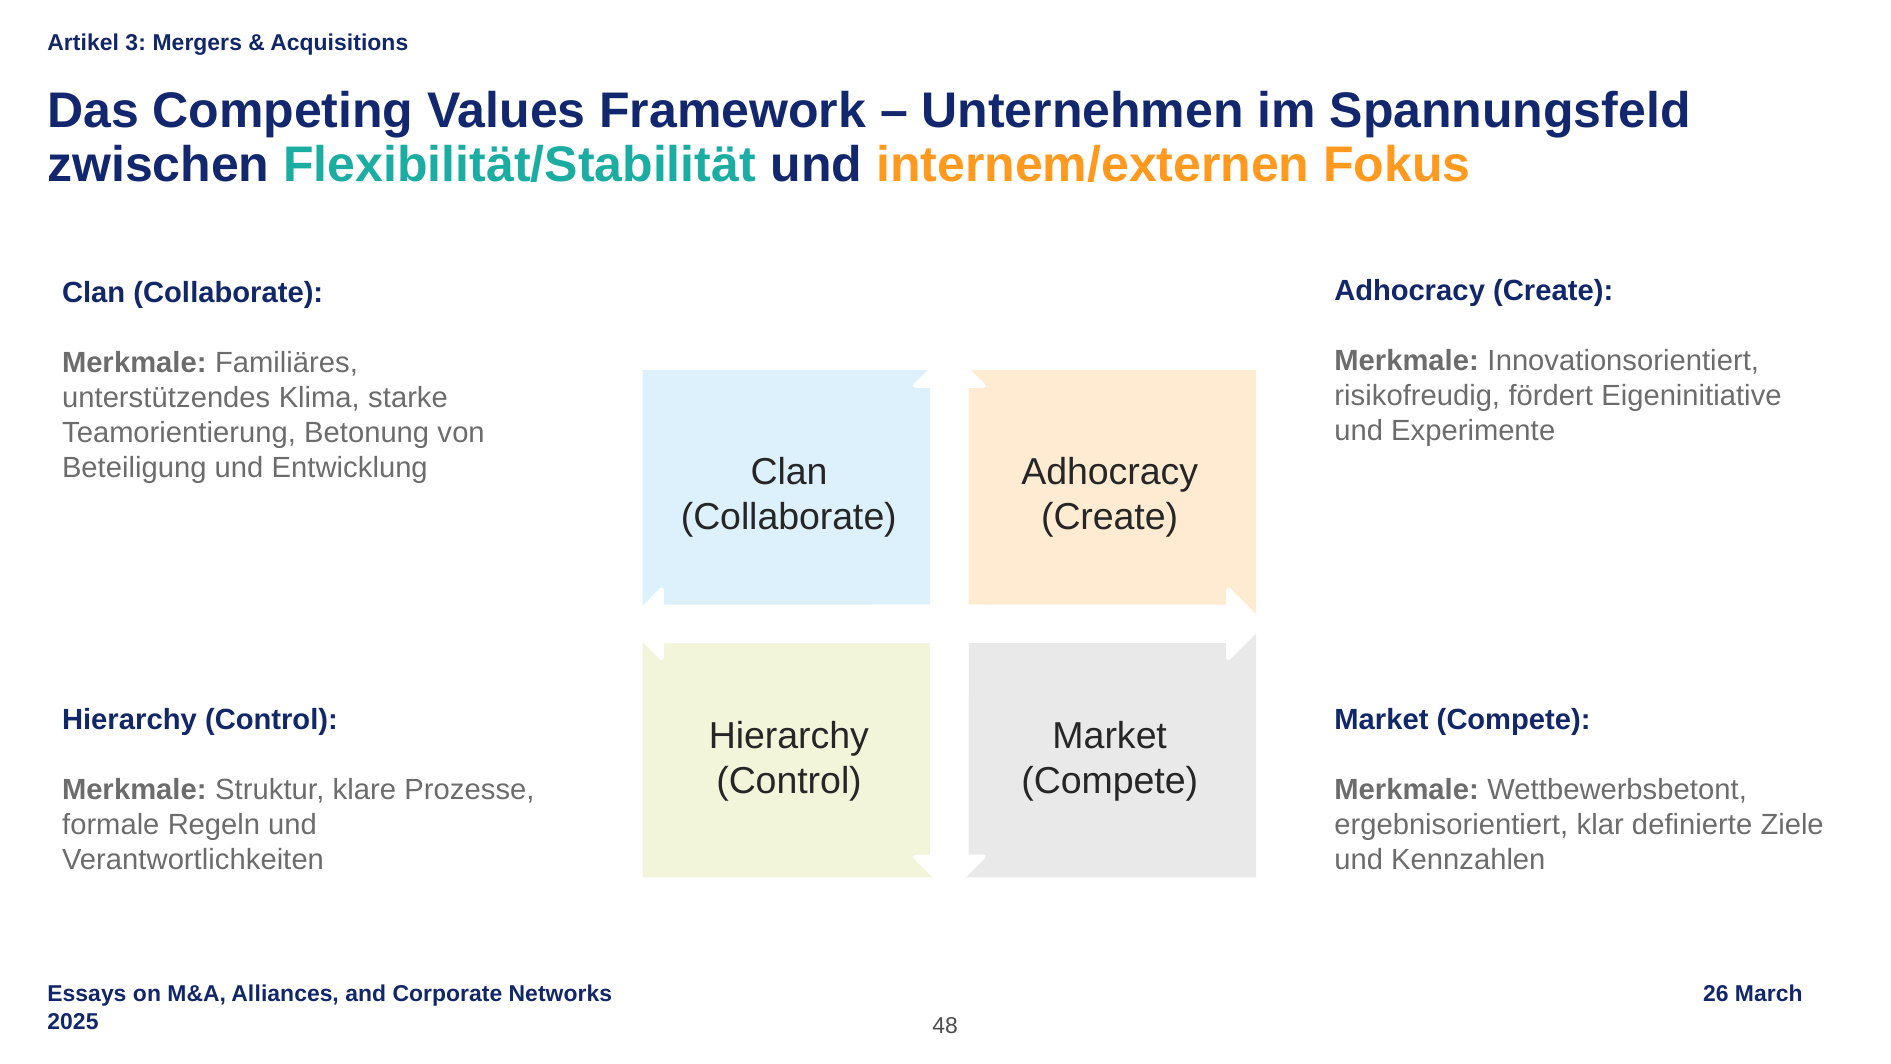

Artikel 3: Mergers & Acquisitions
Das Competing Values Framework – Unternehmen im Spannungsfeld zwischen Flexibilität/Stabilität und internem/externen Fokus
Adhocracy (Create):
Merkmale: Innovationsorientiert, risikofreudig, fördert Eigeninitiative und Experimente
Clan (Collaborate):
Merkmale: Familiäres, unterstützendes Klima, starke Teamorientierung, Betonung von Beteiligung und Entwicklung

Clan
(Collaborate)
Adhocracy
(Create)
Hierarchy
(Control)
Market
(Compete)
Market (Compete):
Merkmale: Wettbewerbsbetont, ergebnisorientiert, klar definierte Ziele und Kennzahlen
Hierarchy (Control):
Merkmale: Struktur, klare Prozesse, formale Regeln und Verantwortlichkeiten